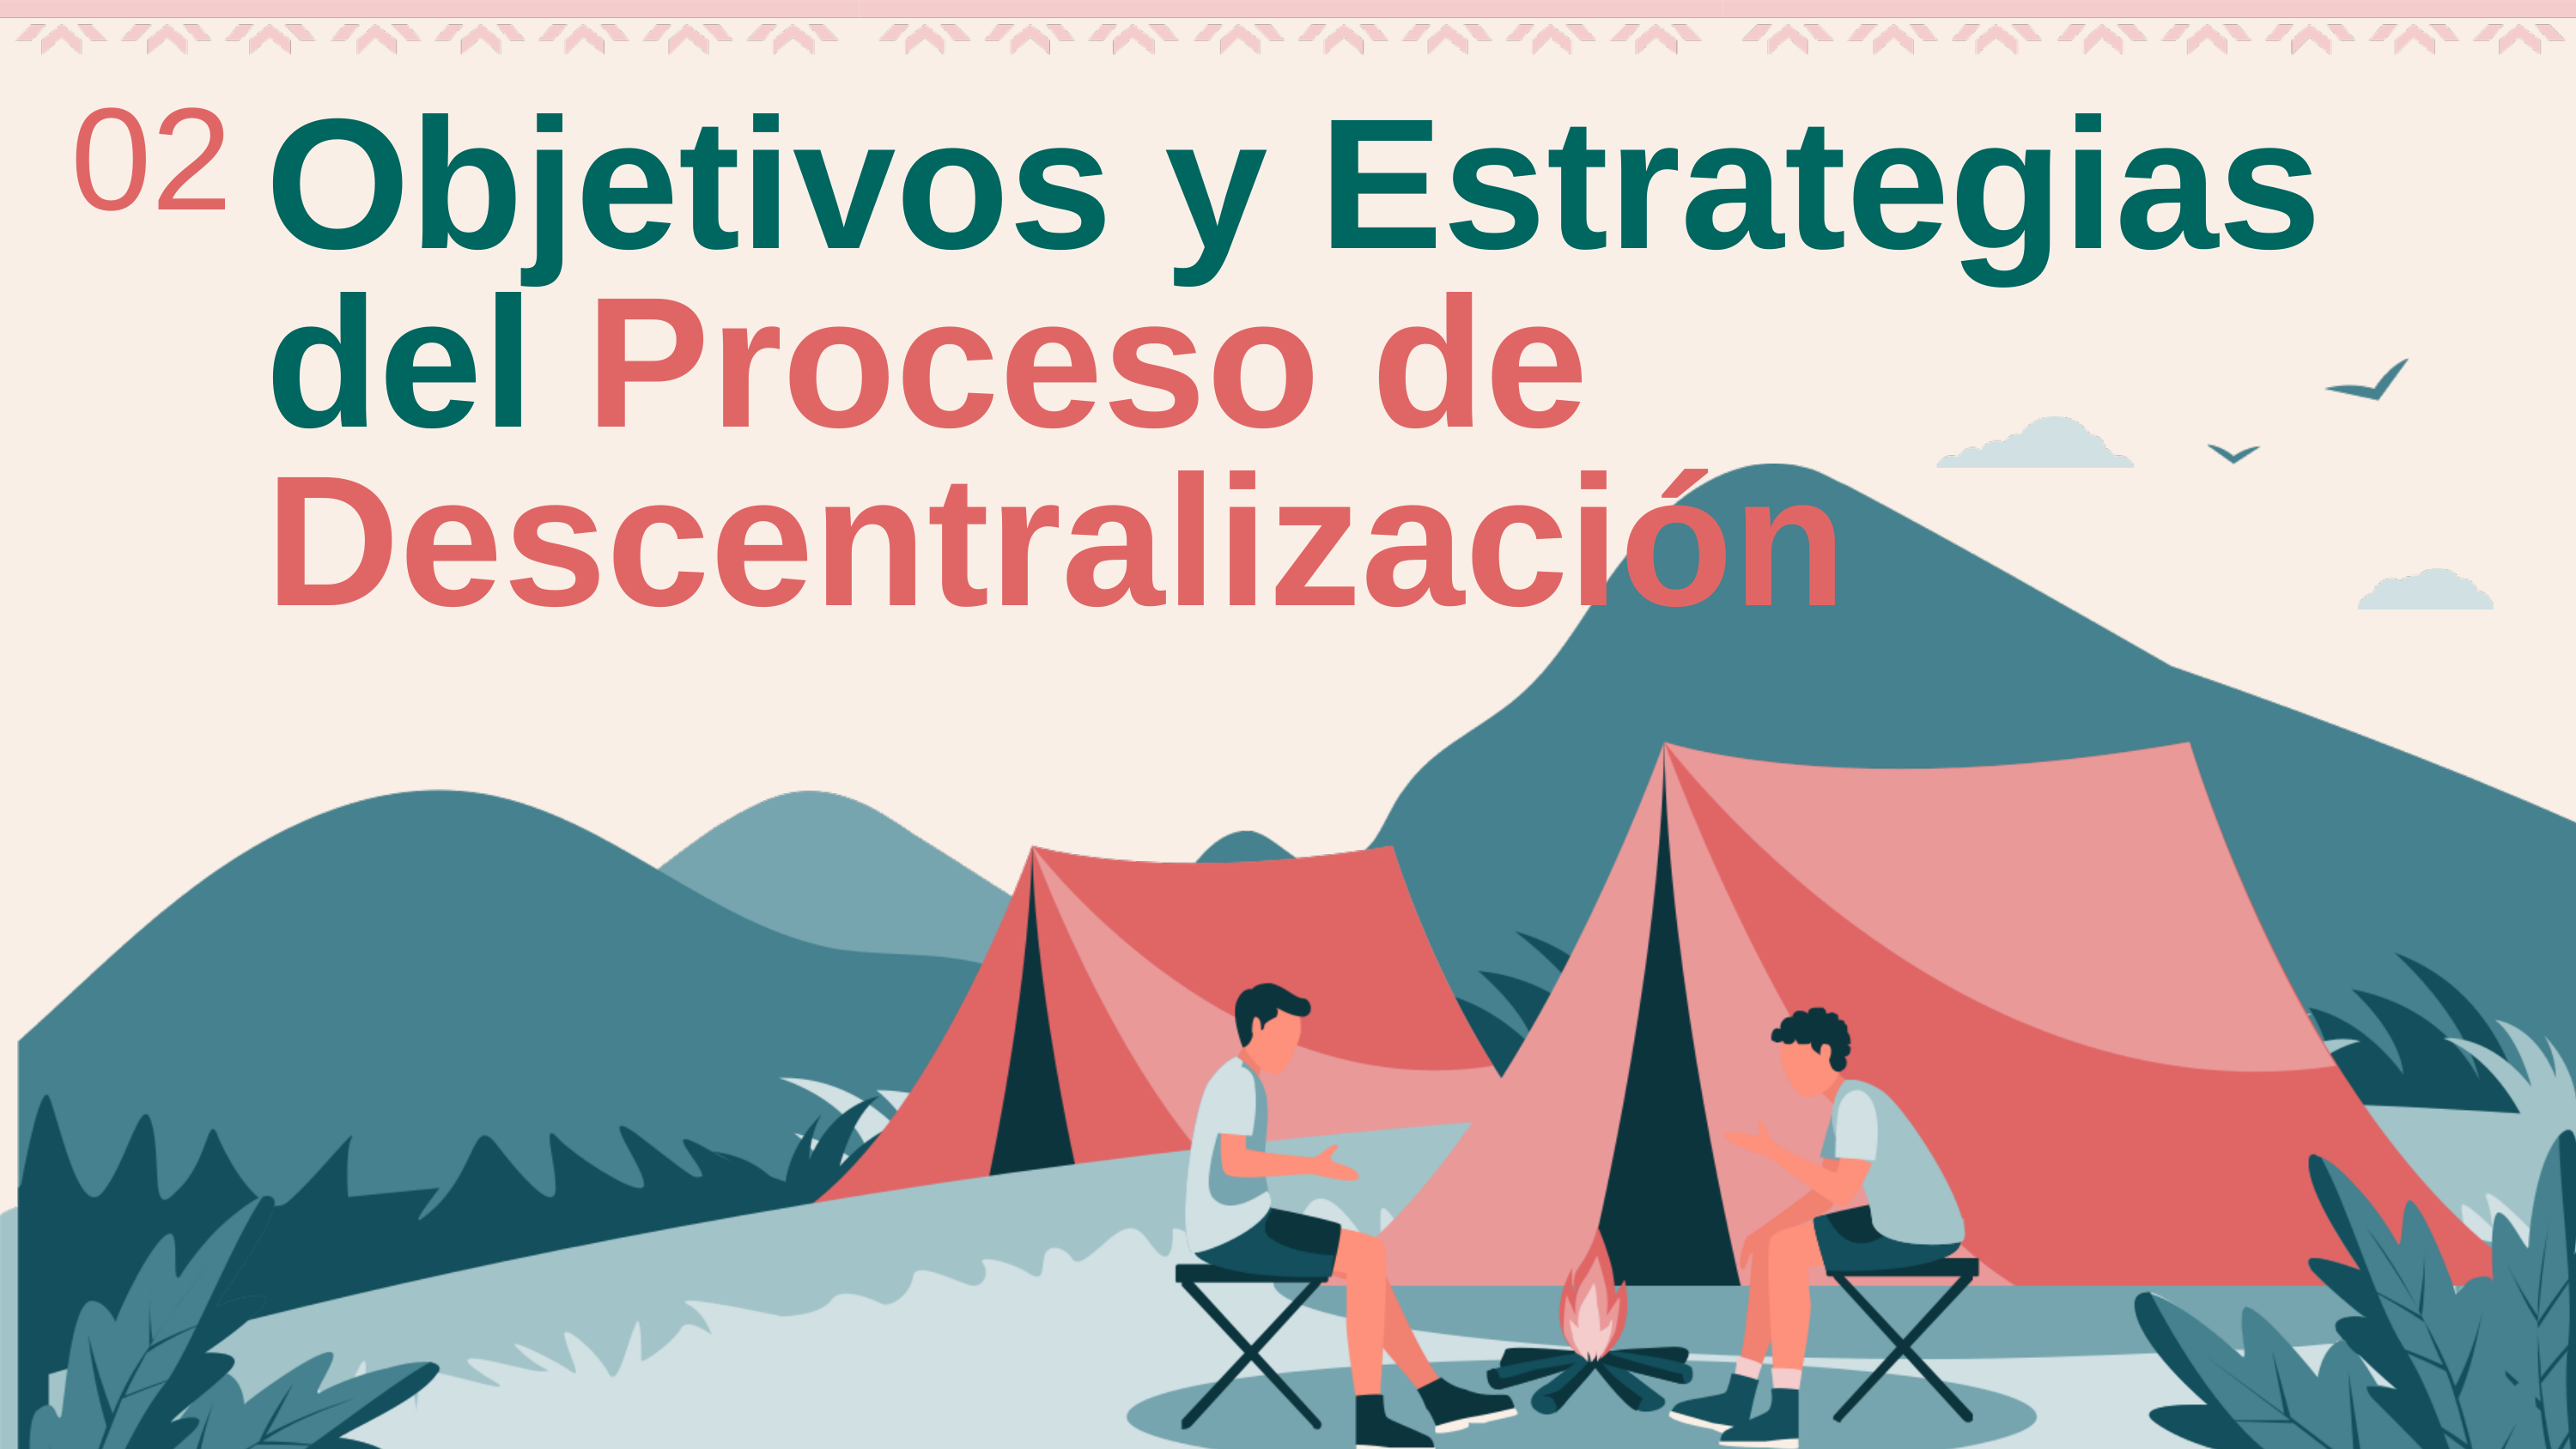

02
Objetivos y Estrategias del Proceso de Descentralización